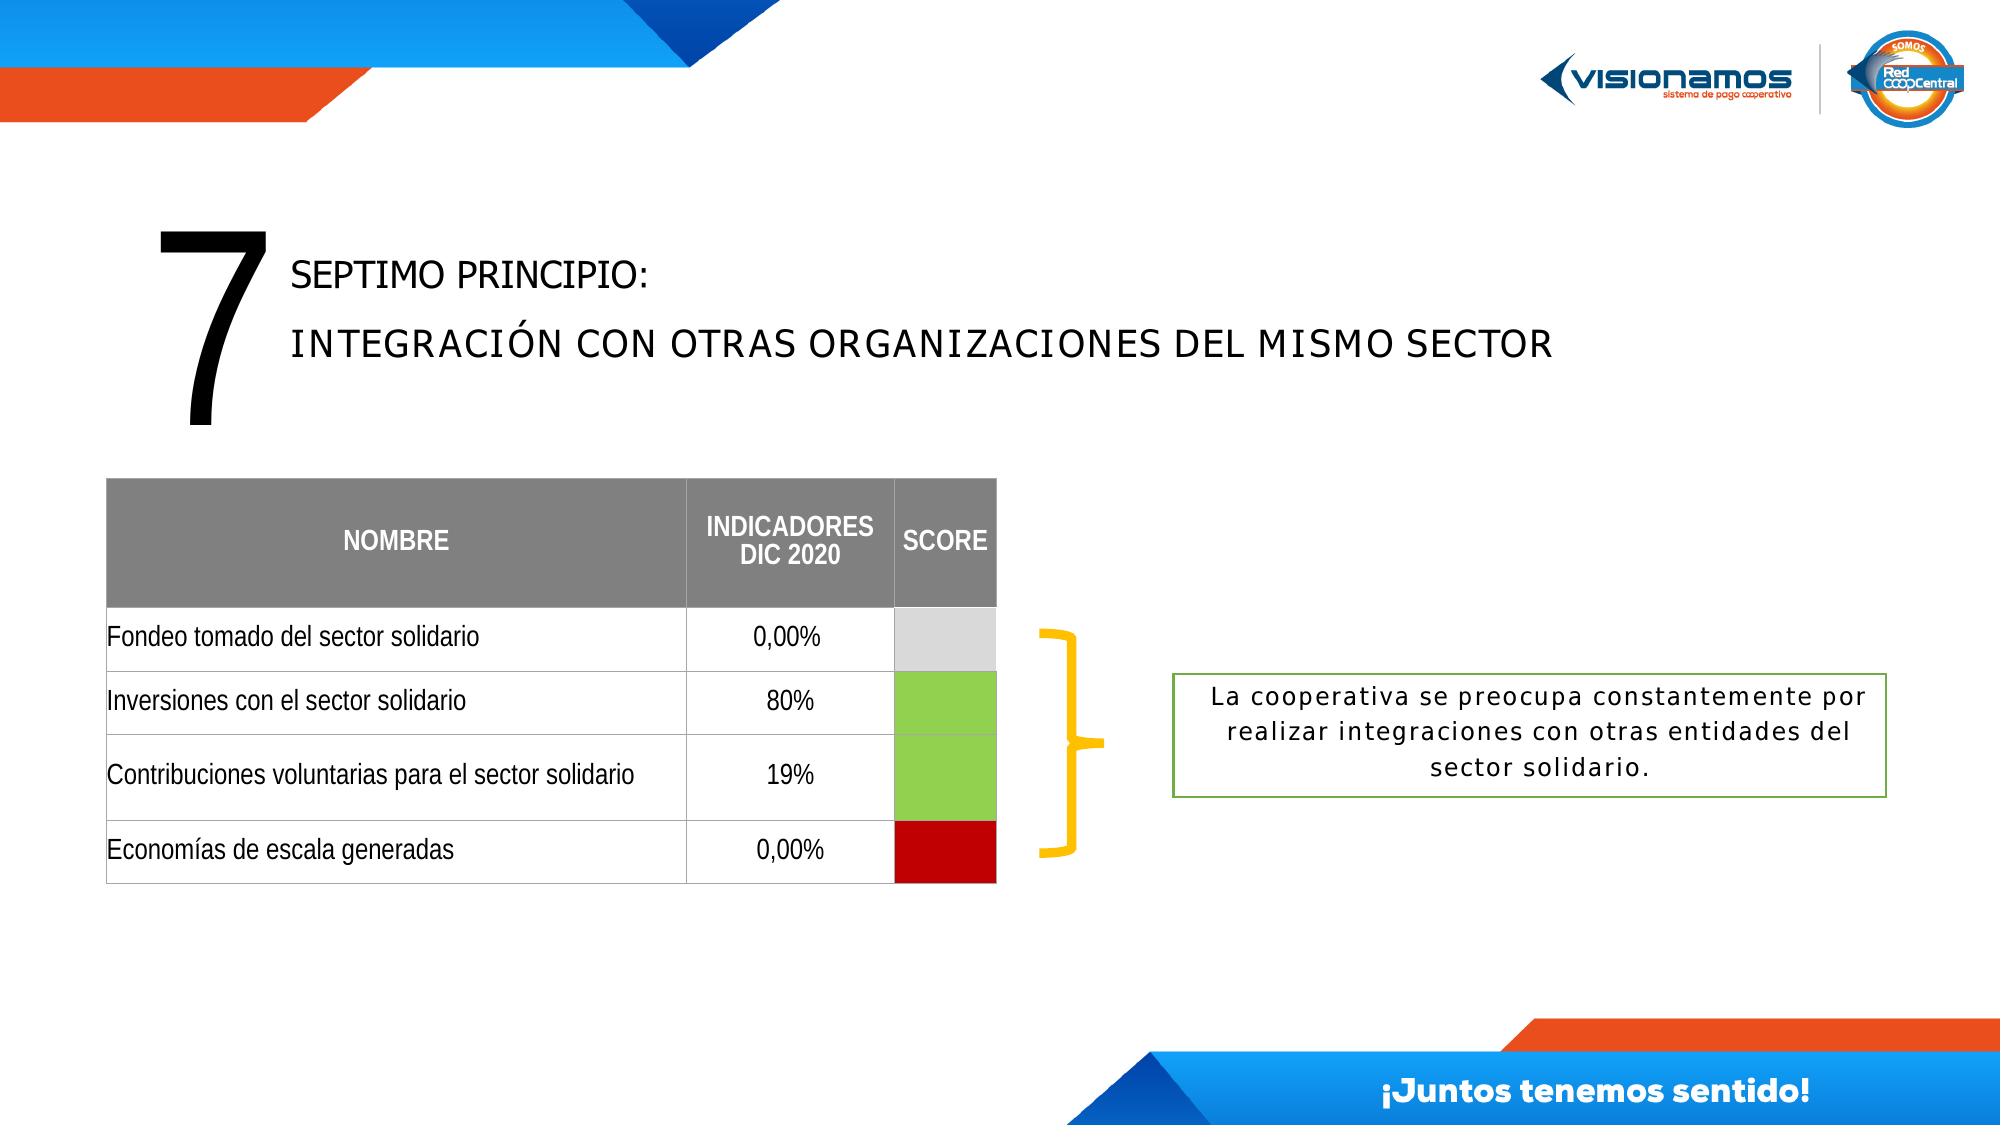

7.
SEPTIMO PRINCIPIO:
INTEGRACIÓN CON OTRAS ORGANIZACIONES DEL MISMO SECTOR
| NOMBRE | INDICADORES DIC 2020 | SCORE |
| --- | --- | --- |
| Fondeo tomado del sector solidario | 0,00% |  |
| Inversiones con el sector solidario | 80% | VERDE |
| Contribuciones voluntarias para el sector solidario | 19% | VERDE |
| Economías de escala generadas | 0,00% | ROJO |

La cooperativa se preocupa constantemente por realizar integraciones con otras entidades del sector solidario.